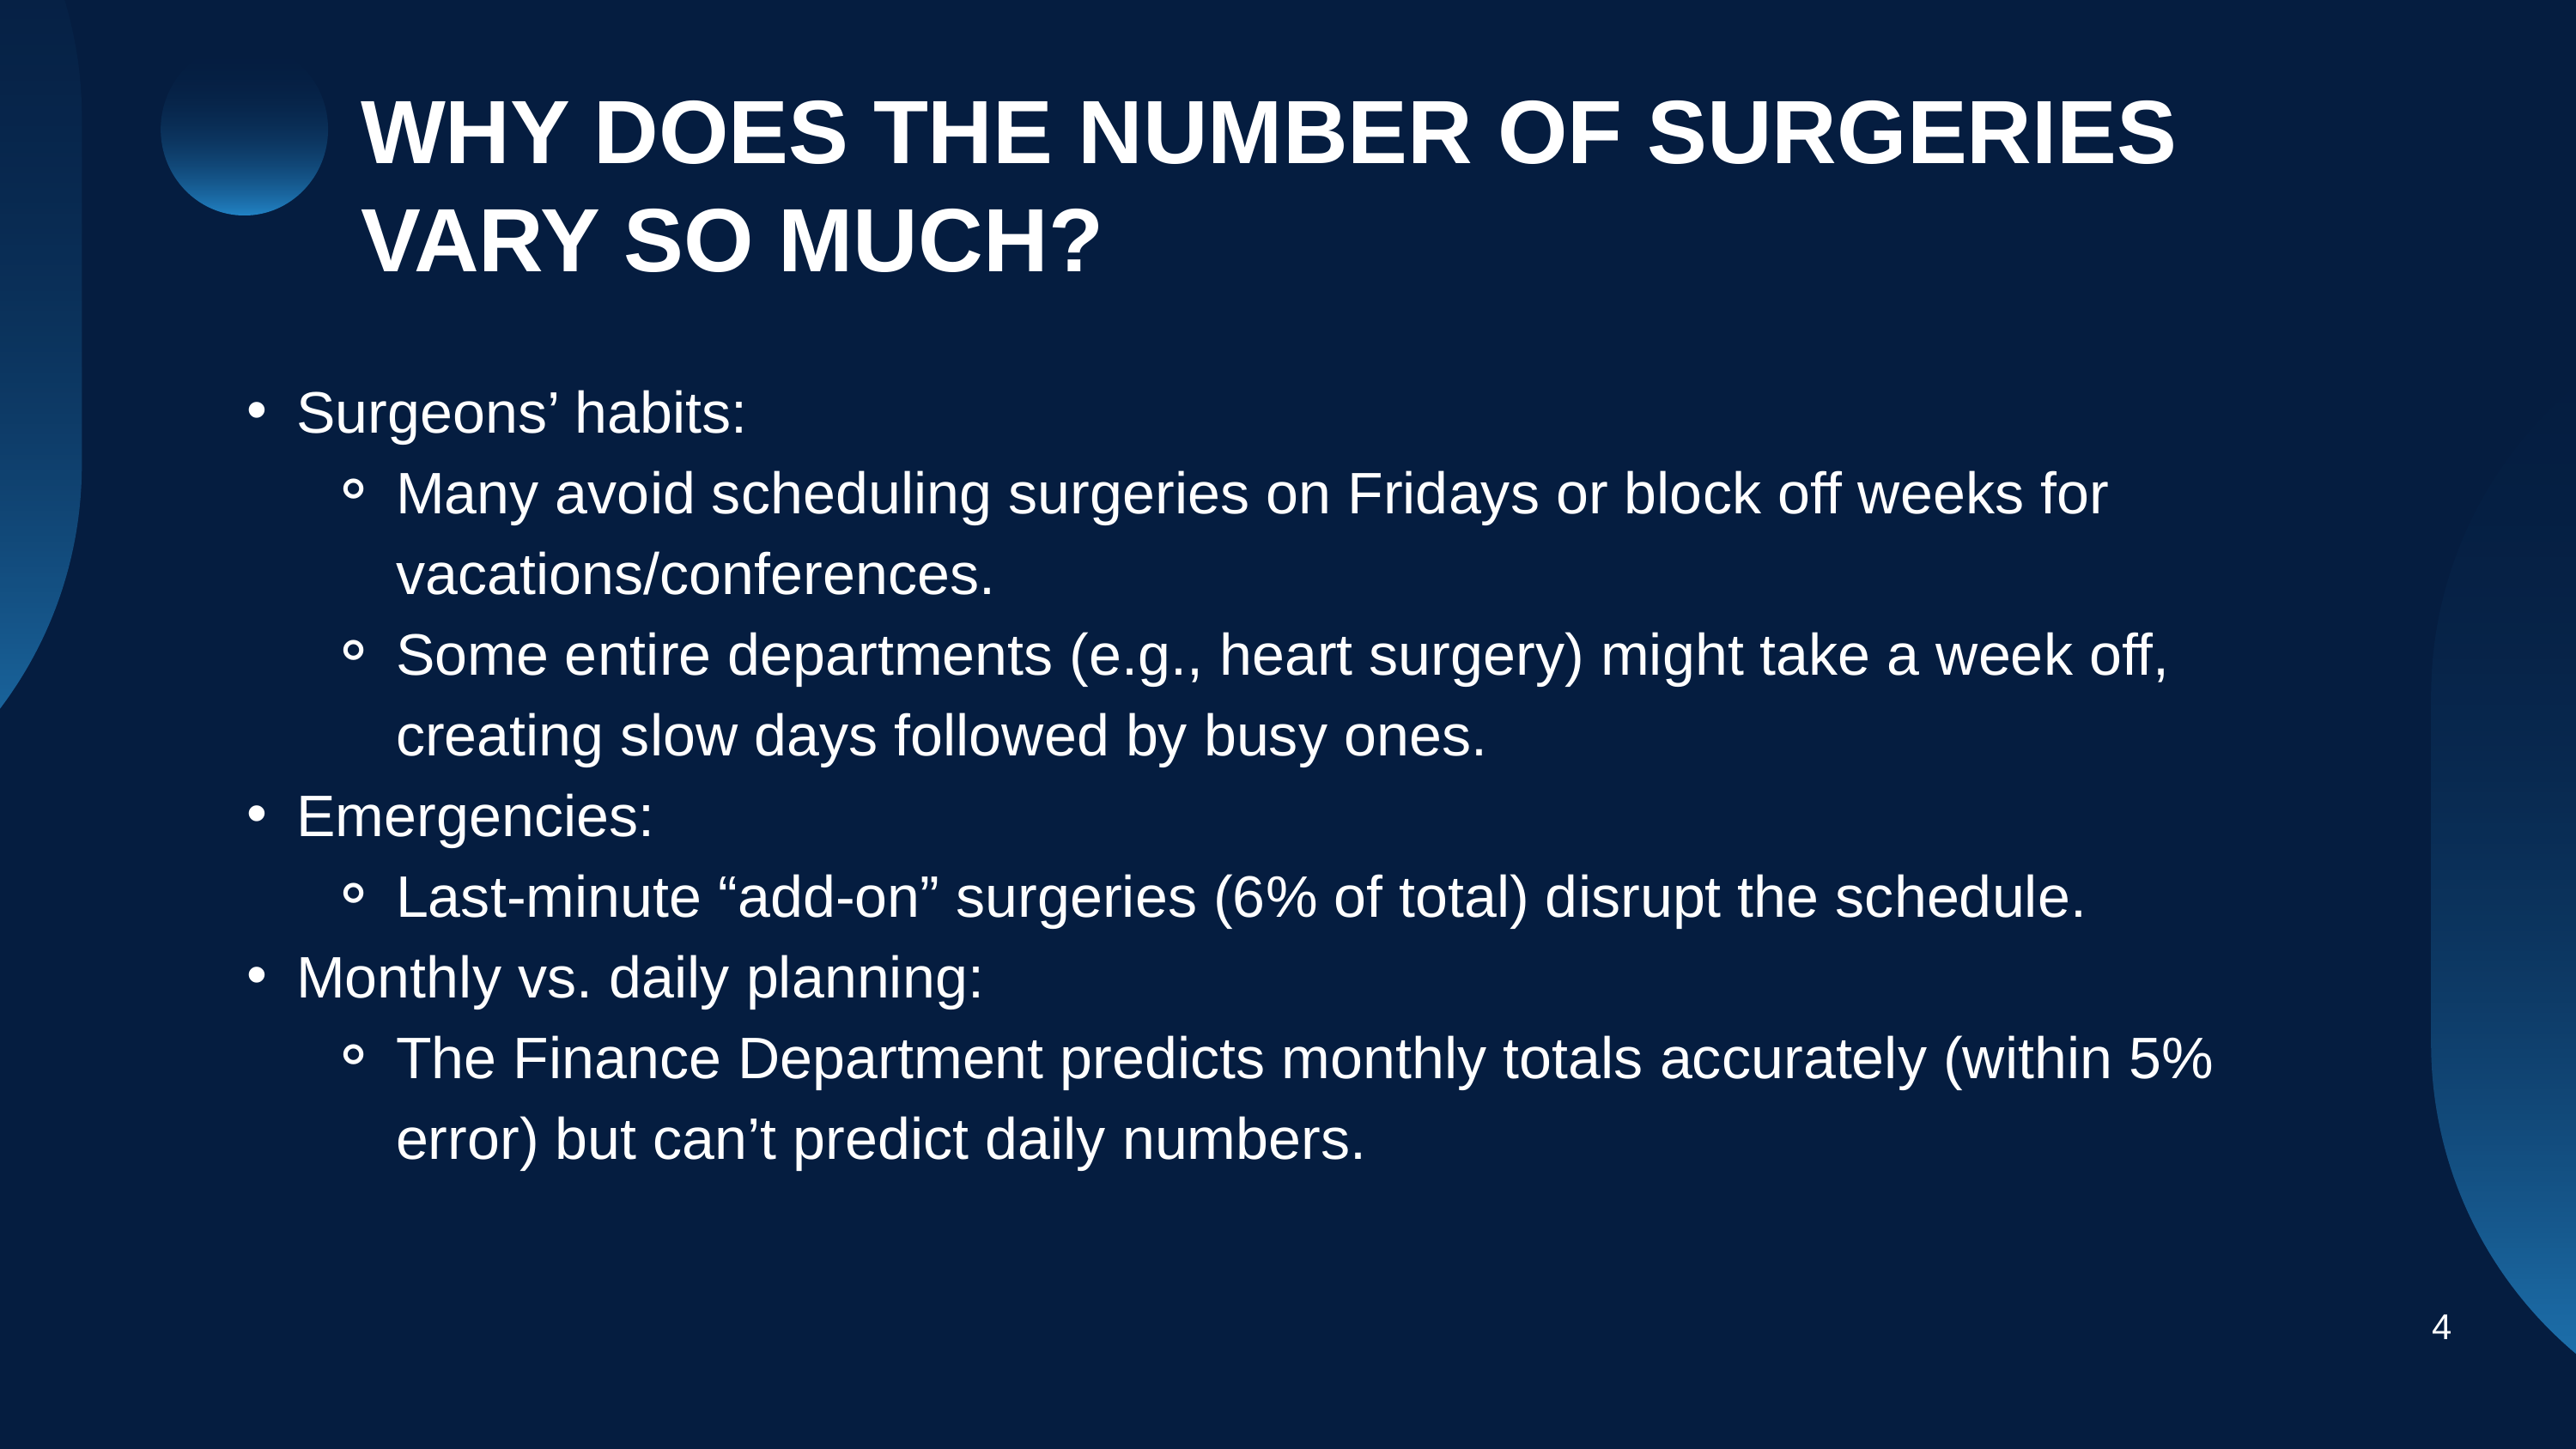

WHY DOES THE NUMBER OF SURGERIES VARY SO MUCH?

Surgeons’ habits:
Many avoid scheduling surgeries on Fridays or block off weeks for vacations/conferences.
Some entire departments (e.g., heart surgery) might take a week off, creating slow days followed by busy ones.
Emergencies:
Last-minute “add-on” surgeries (6% of total) disrupt the schedule.
Monthly vs. daily planning:
The Finance Department predicts monthly totals accurately (within 5% error) but can’t predict daily numbers.

4